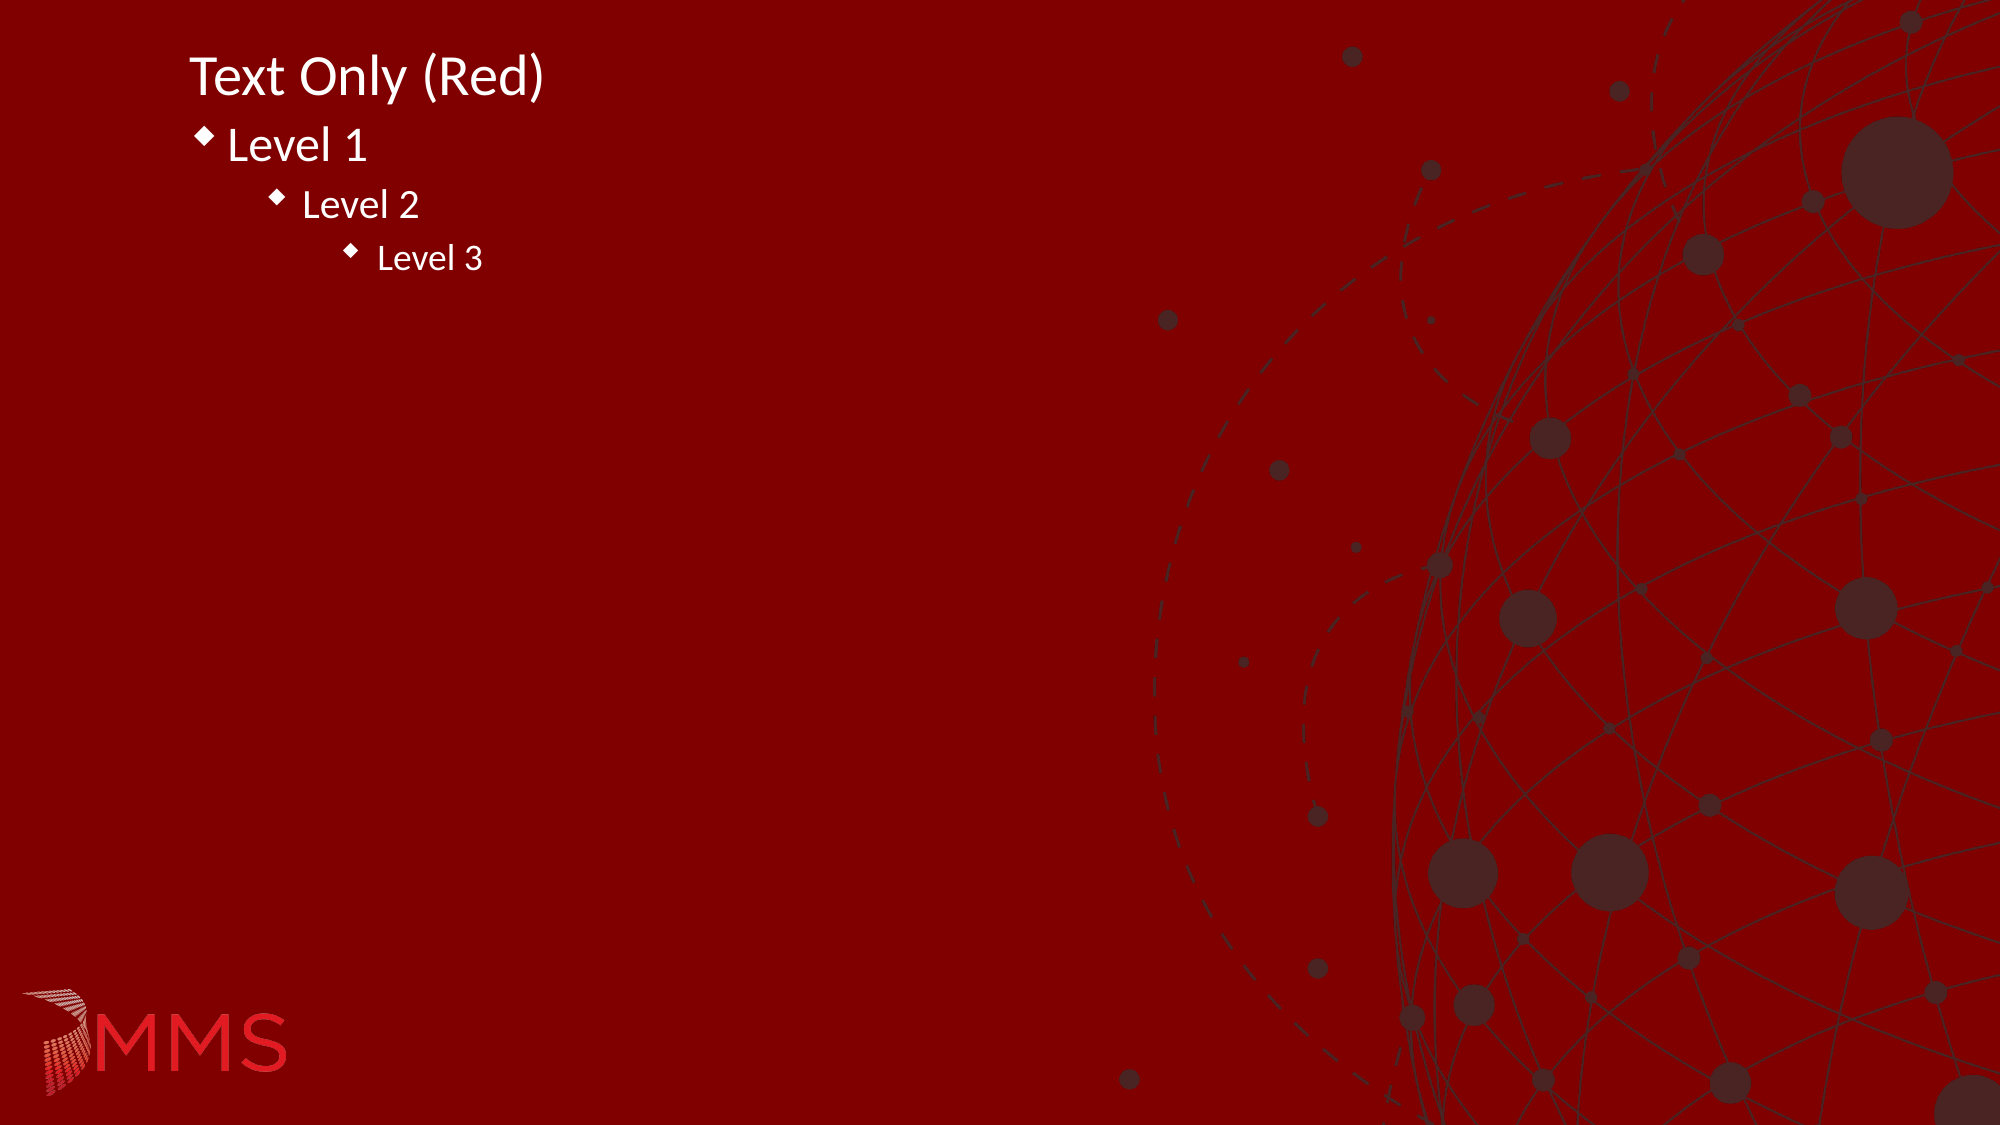

Text Only (Red)
Level 1
Level 2
Level 3